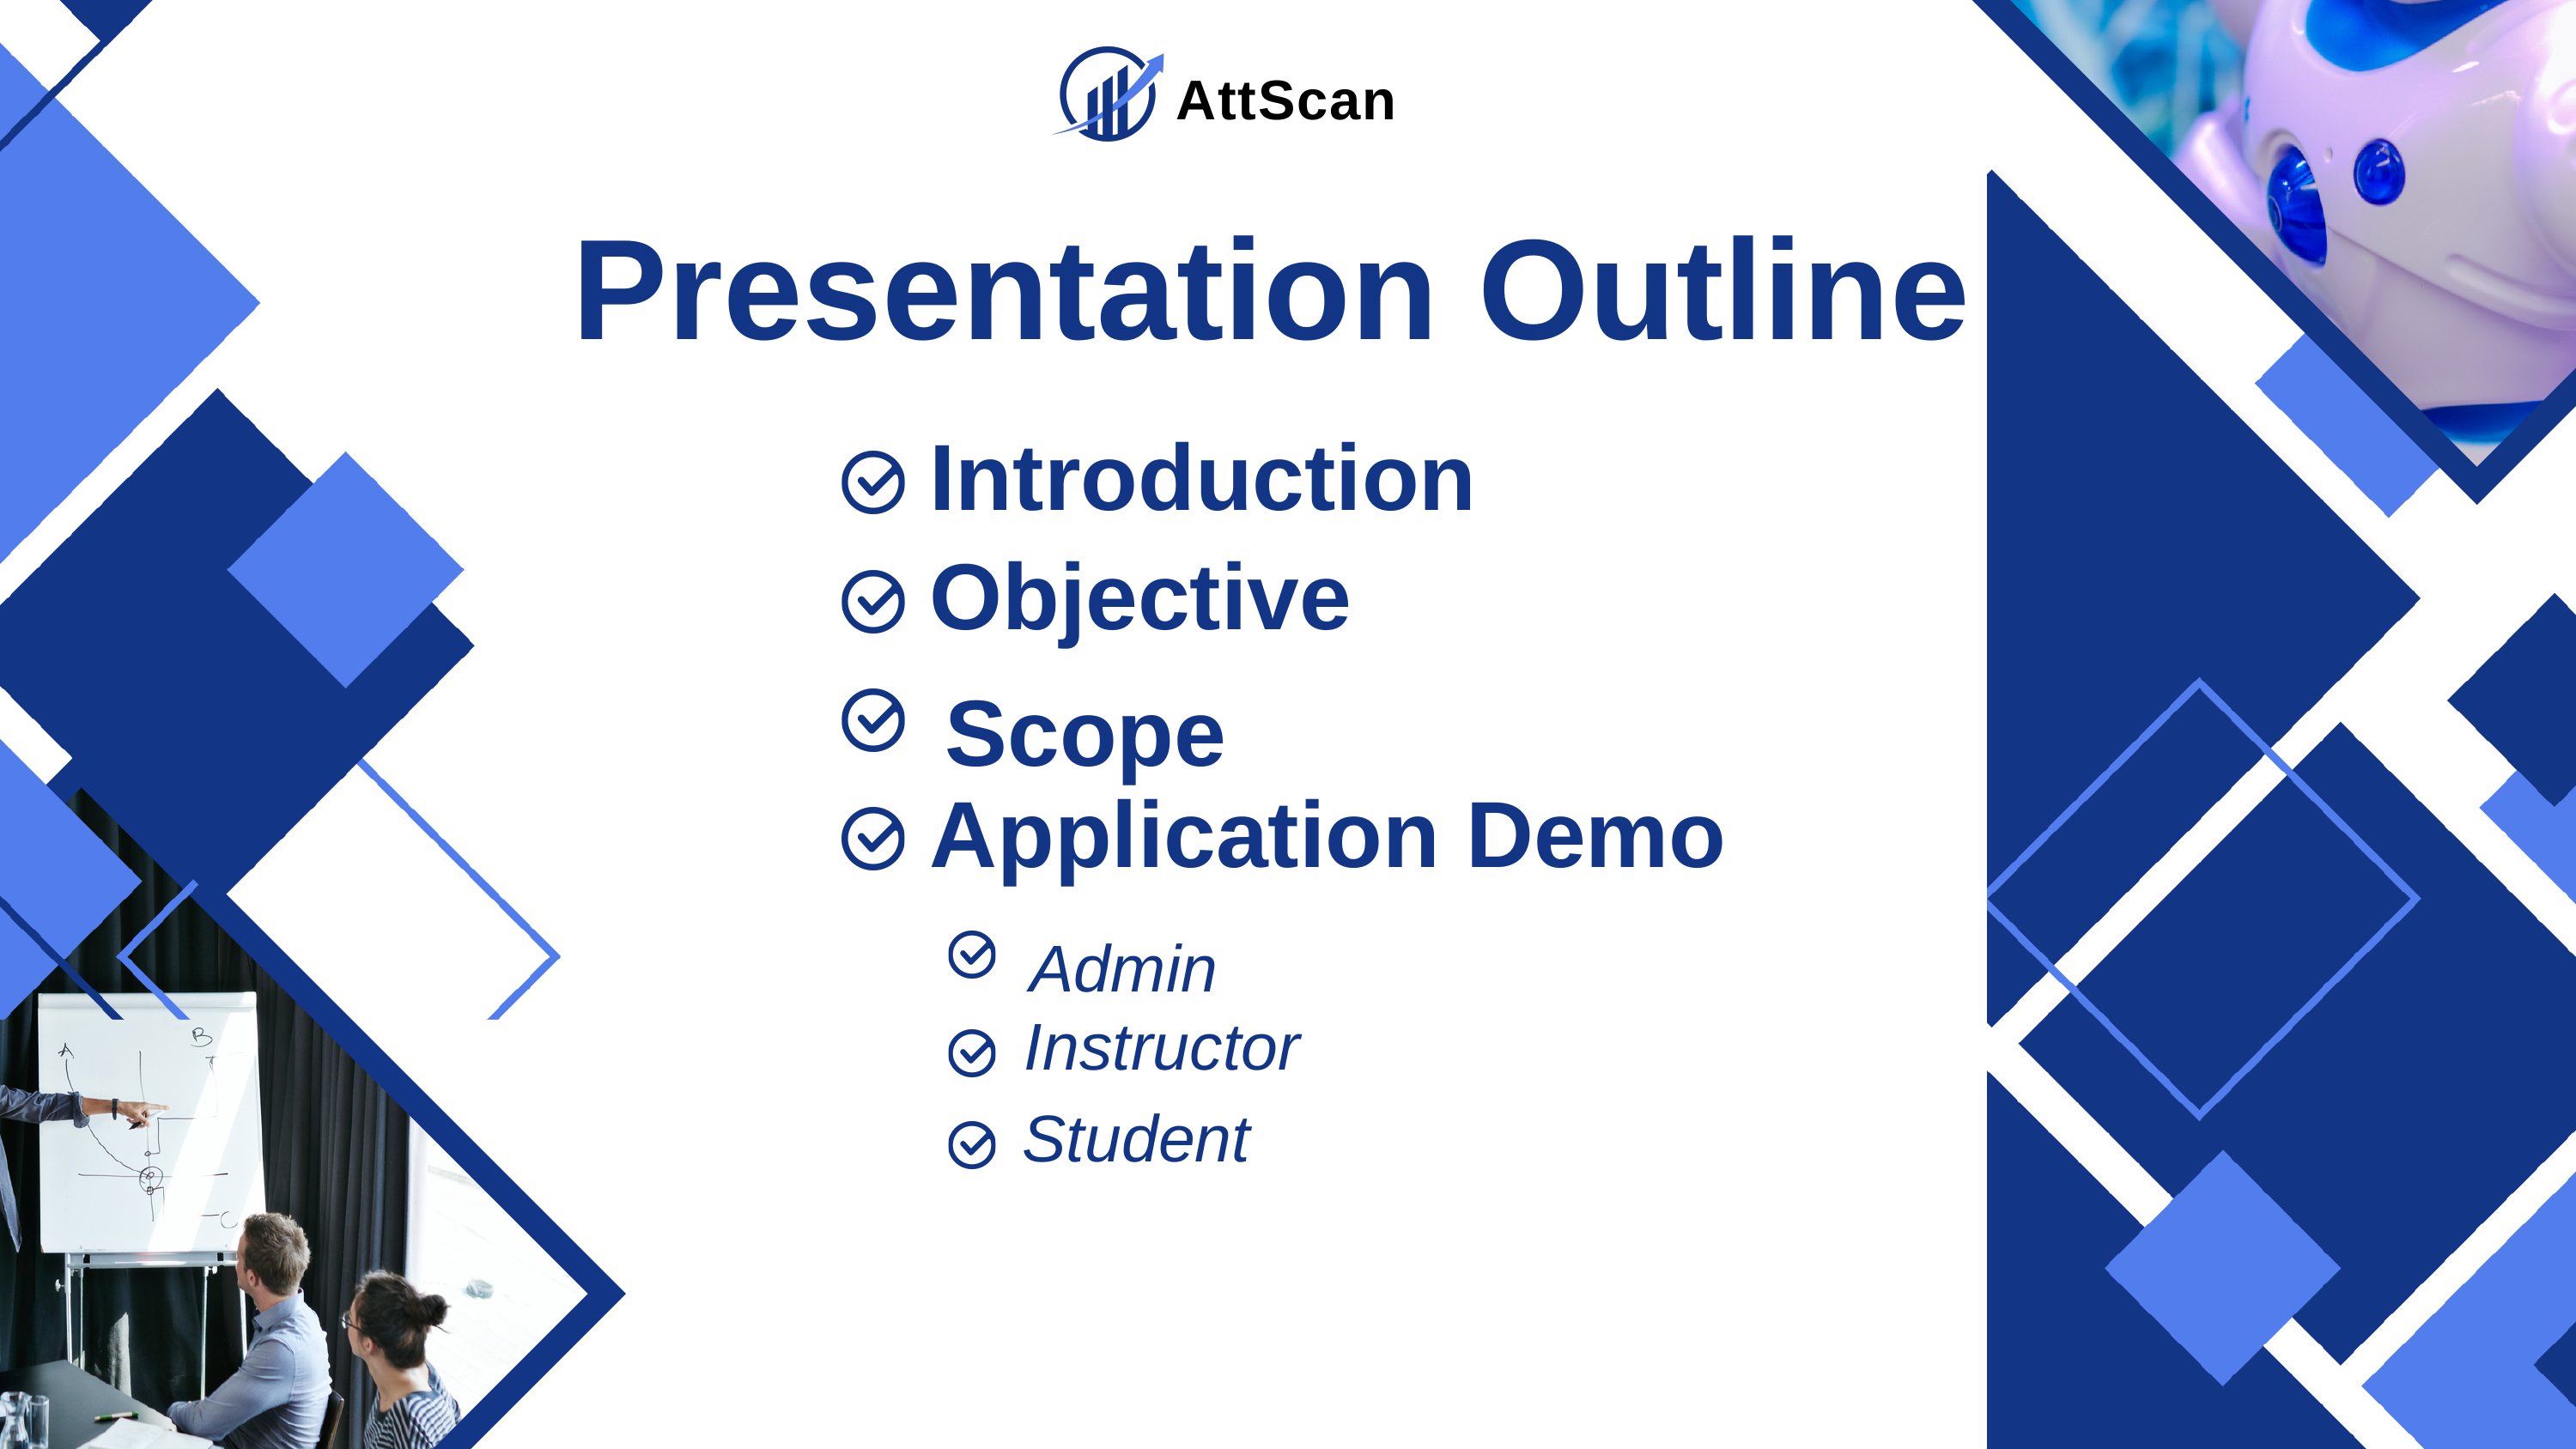

AttScan

Presentation Outline
Introduction

Objective

Scope

Application Demo

Admin

Instructor

Student